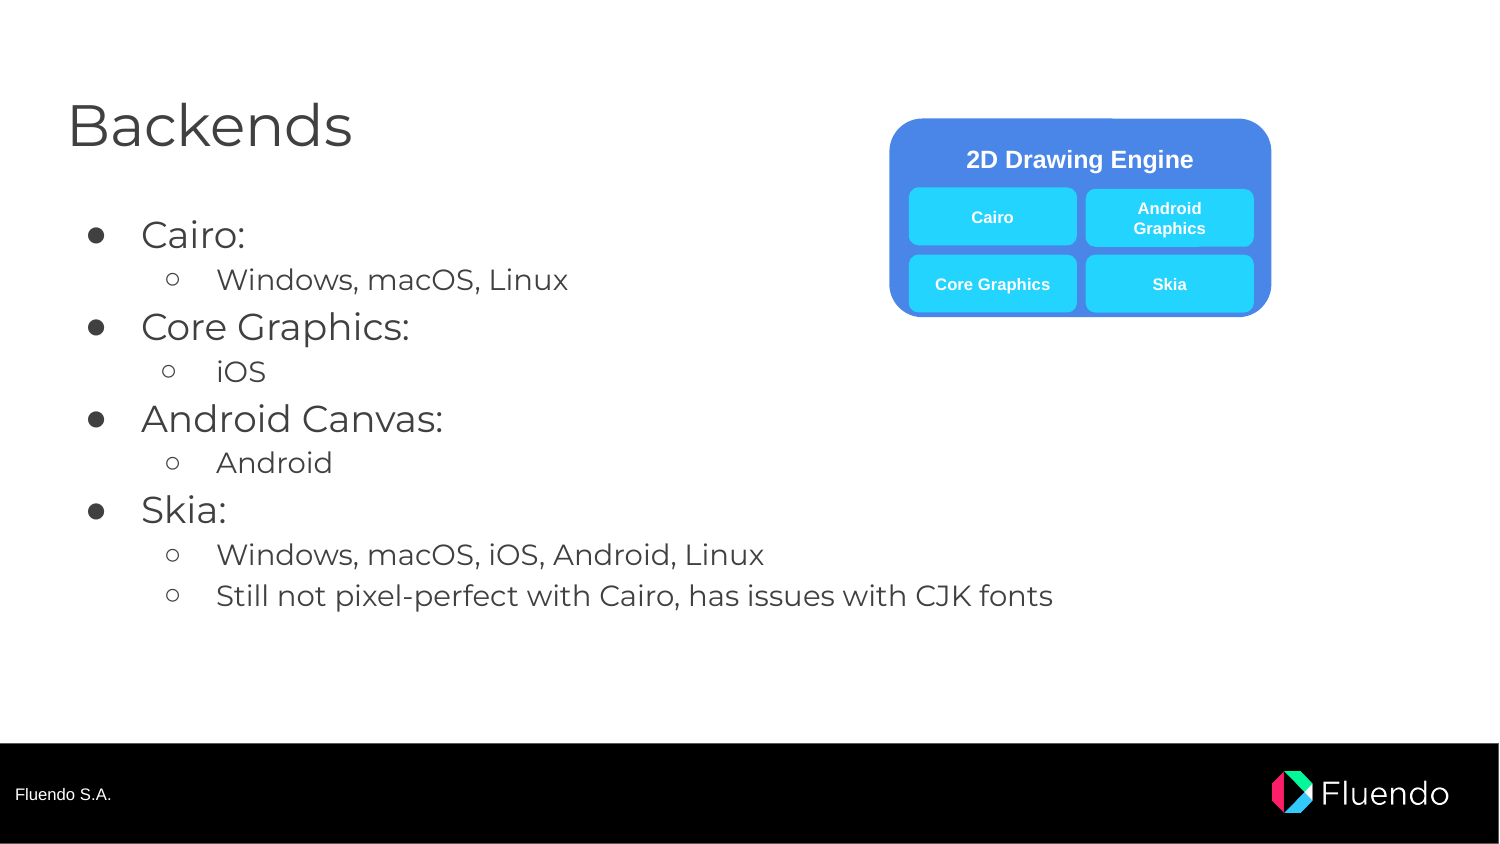

# Backends
2D Drawing Engine
Cairo
Android Graphics
Core Graphics
Skia
Cairo:
Windows, macOS, Linux
Core Graphics:
iOS
Android Canvas:
Android
Skia:
Windows, macOS, iOS, Android, Linux
Still not pixel-perfect with Cairo, has issues with CJK fonts